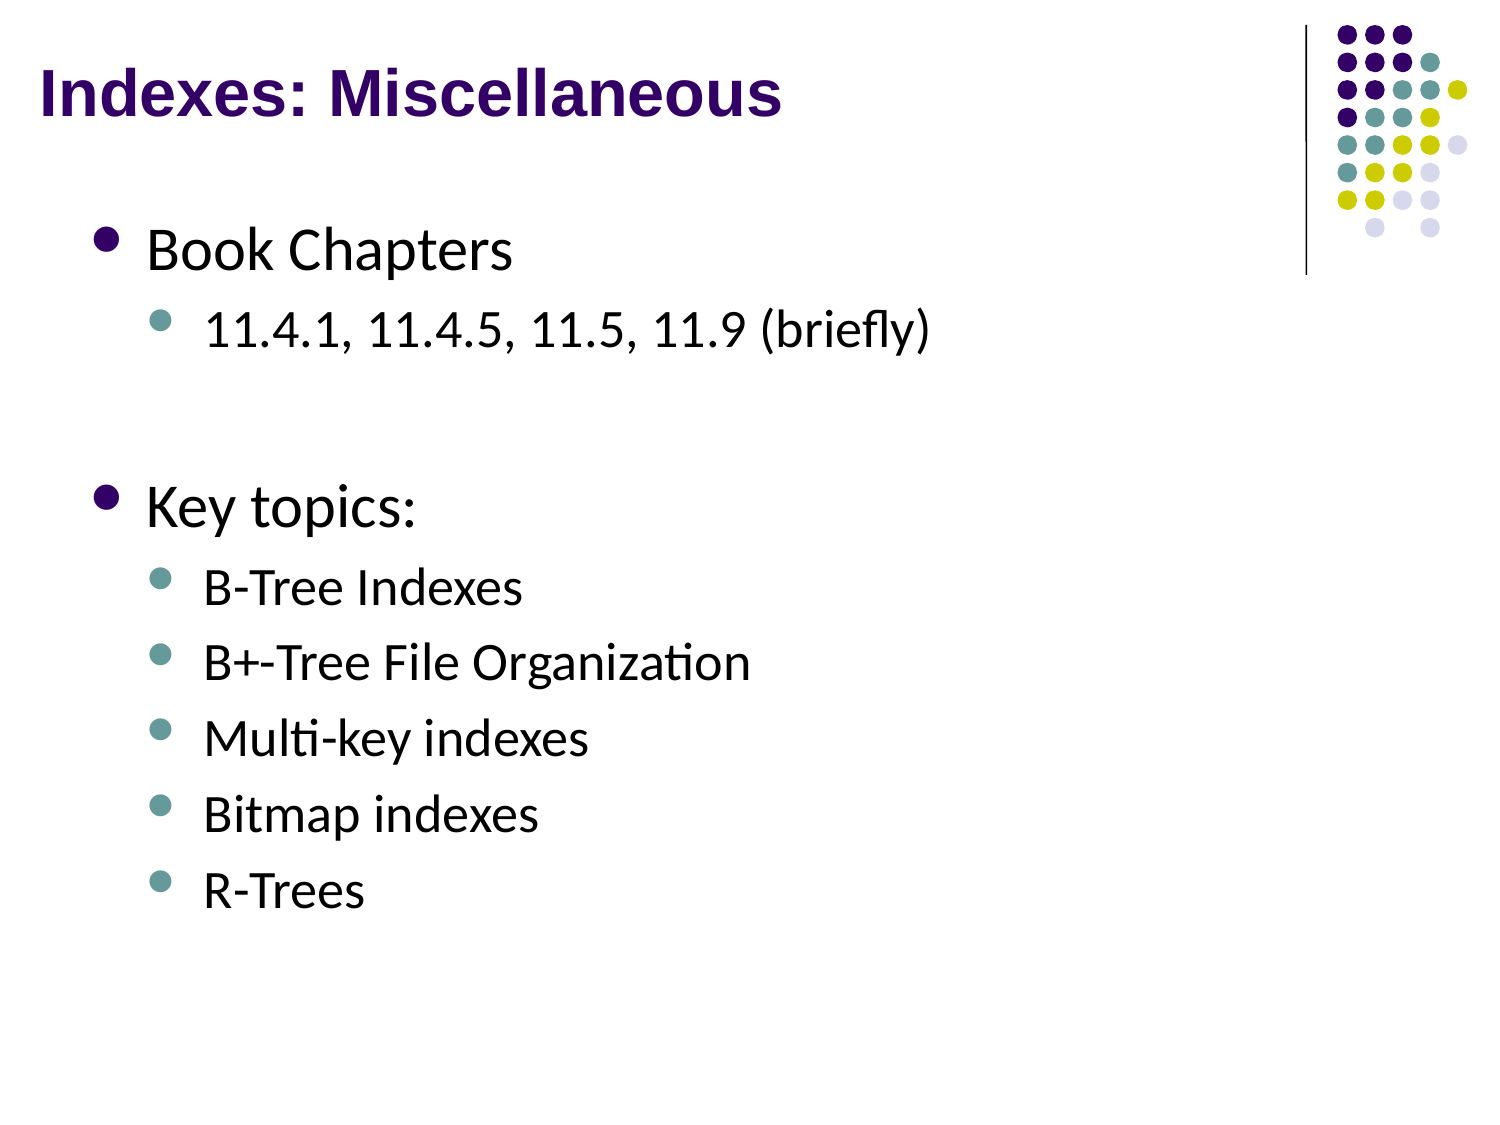

# Indexes: Miscellaneous
Book Chapters
11.4.1, 11.4.5, 11.5, 11.9 (briefly)

Key topics:
B-Tree Indexes
B+-Tree File Organization
Multi-key indexes
Bitmap indexes
R-Trees